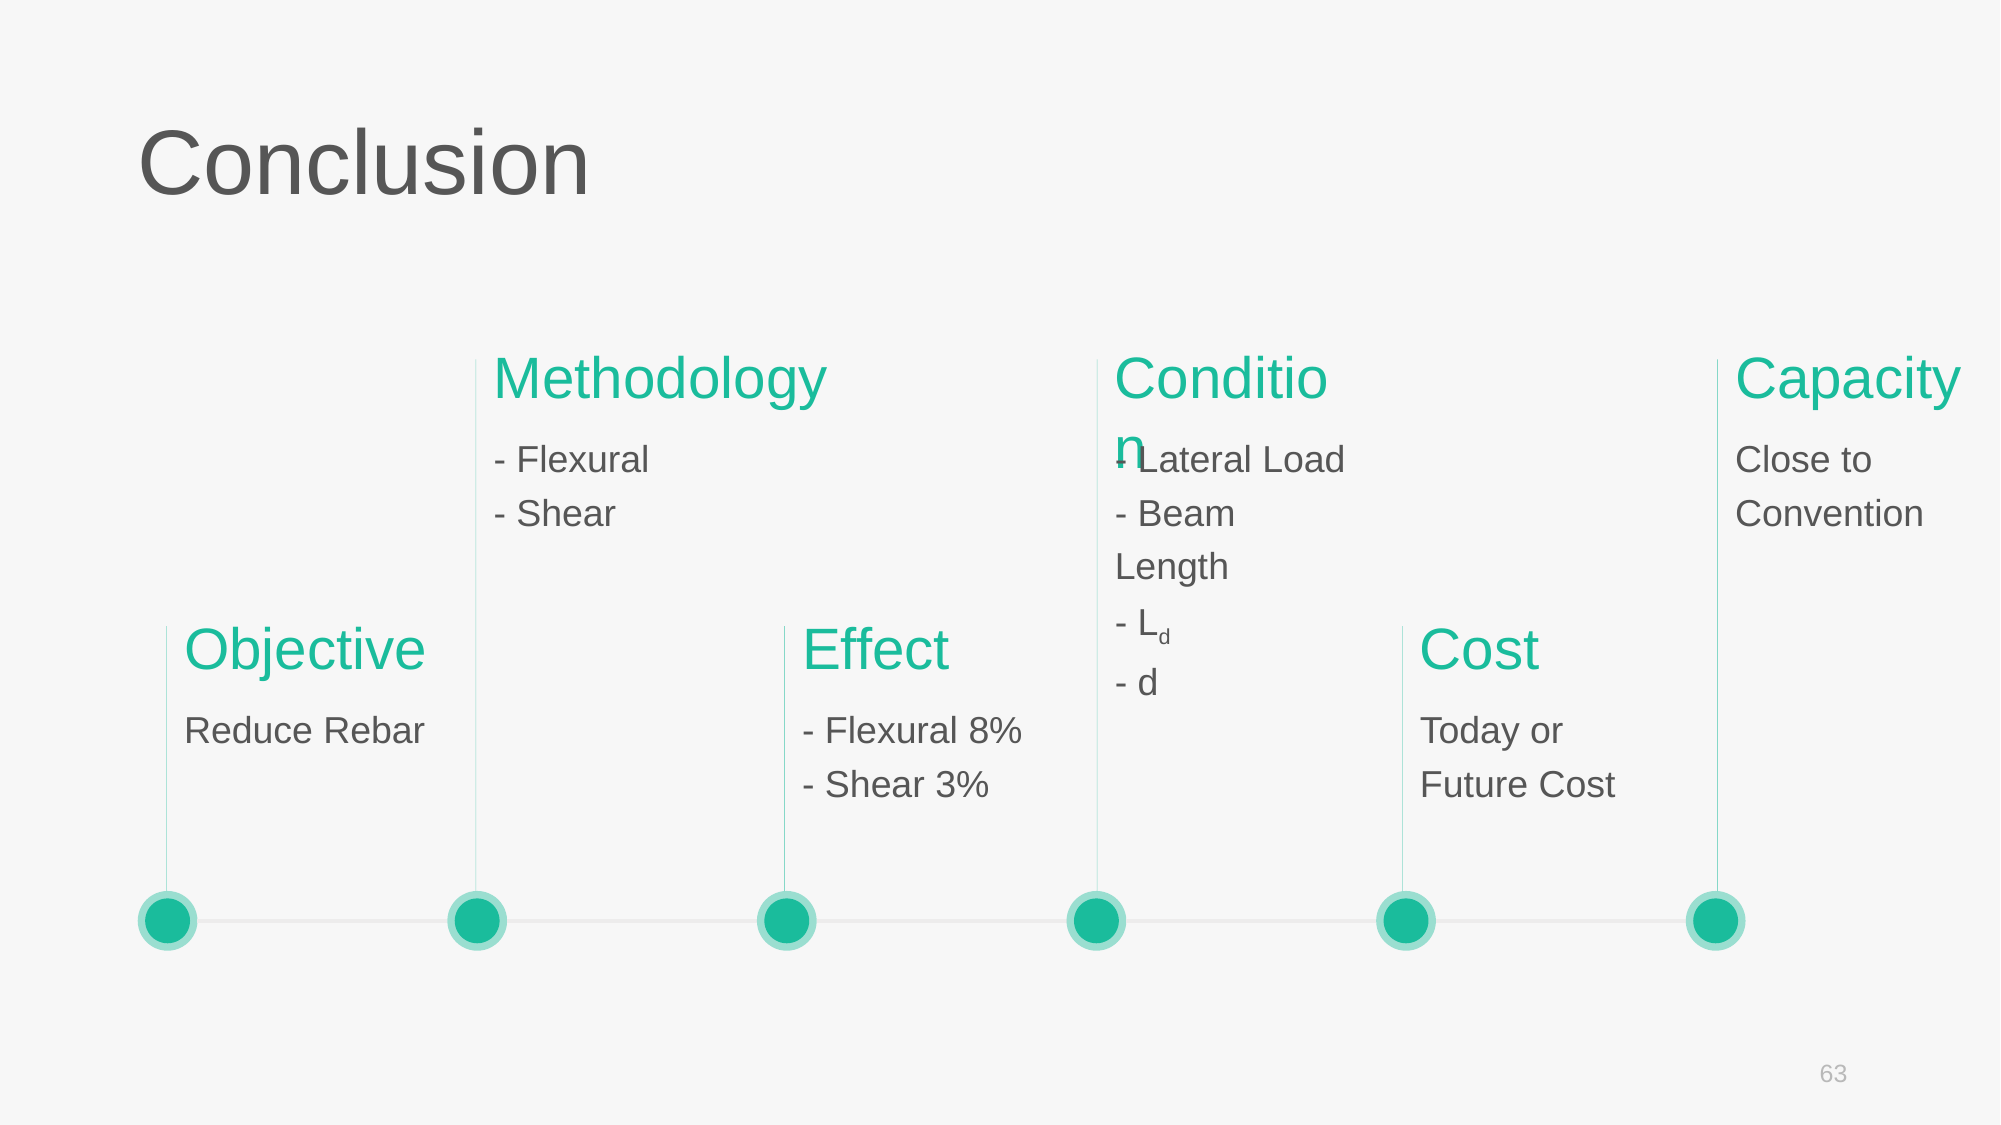

Conclusion
Methodology
Condition
Capacity
- Flexural
- Shear
- Lateral Load
- Beam Length
- Ld
- d
Close to Convention
Objective
Effect
Cost
Reduce Rebar
- Flexural 8%
- Shear 3%
Today or Future Cost

63